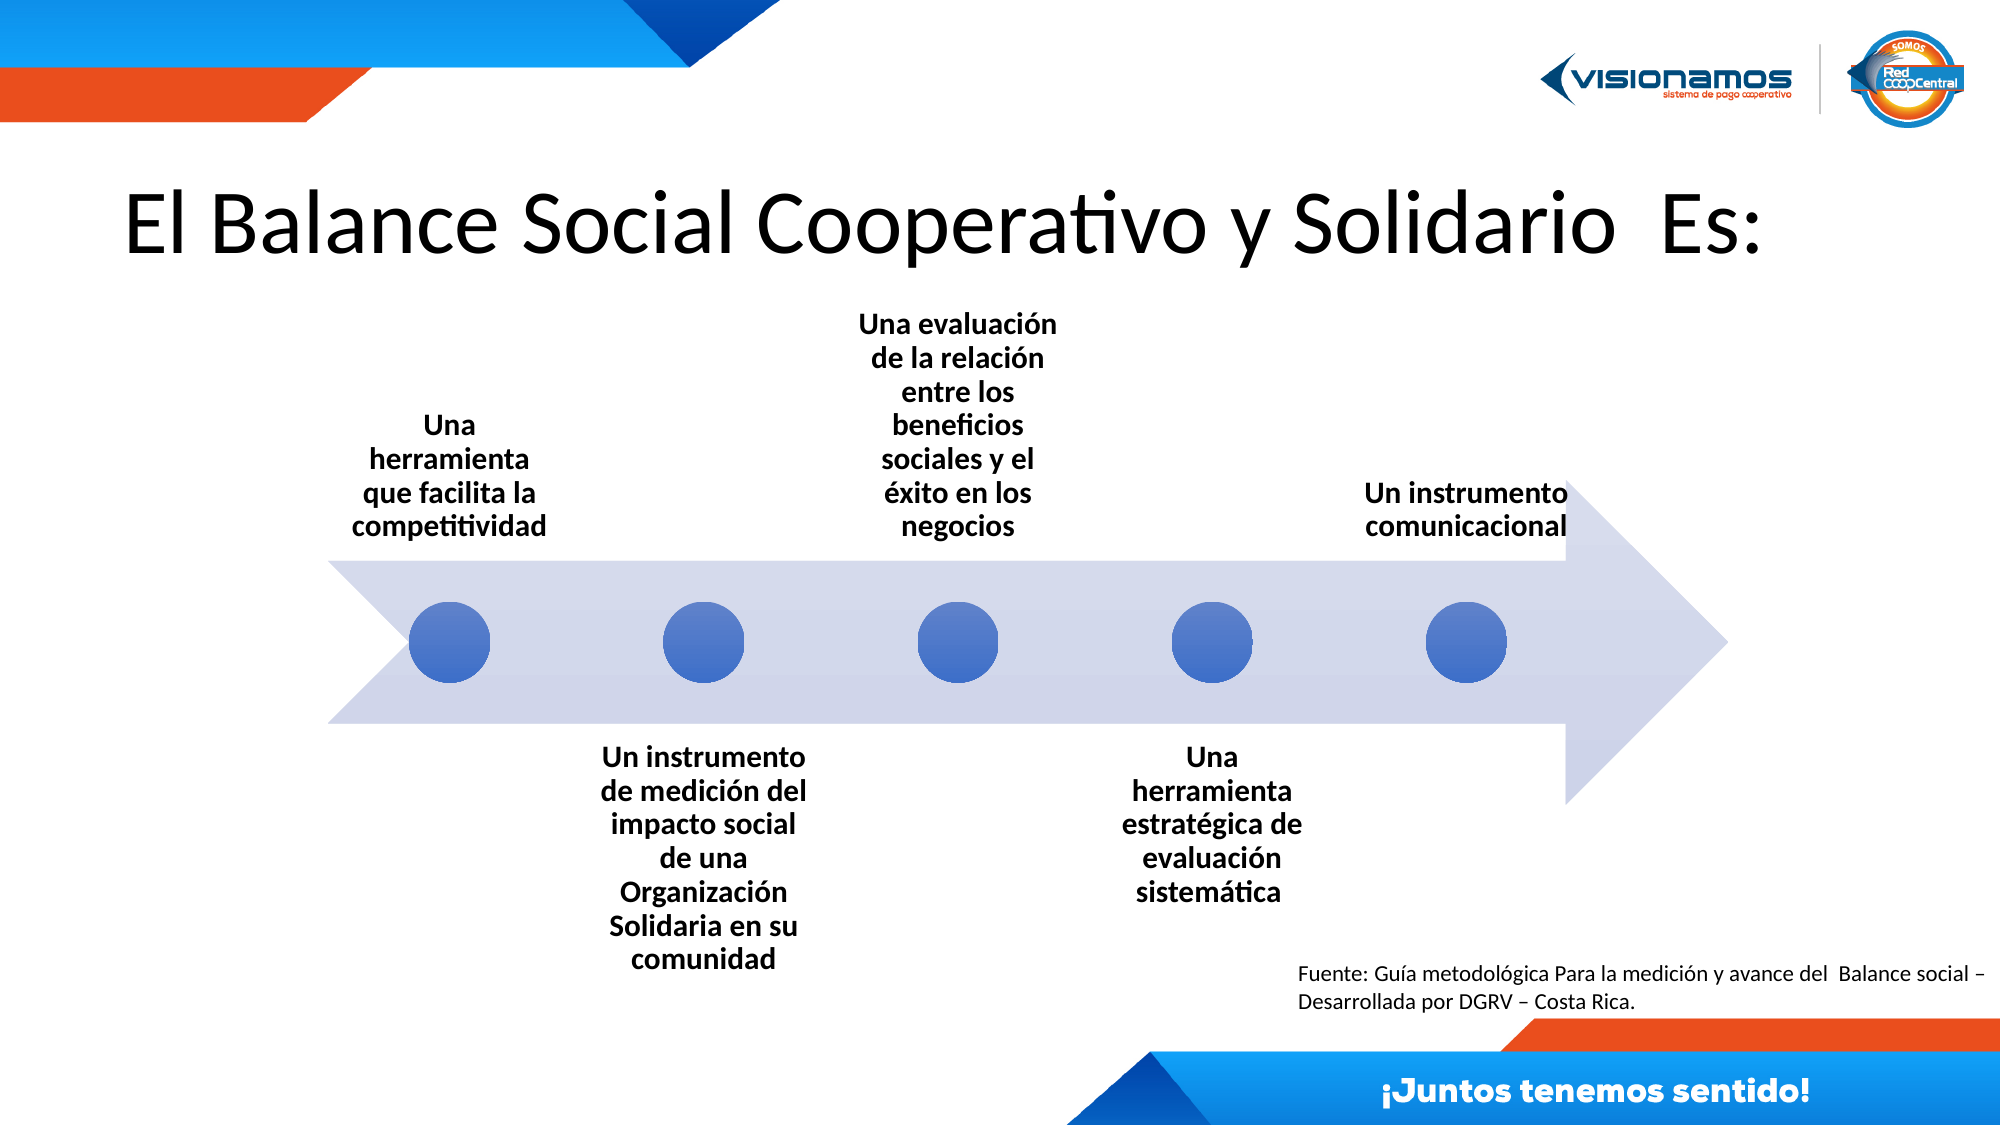

El Balance Social Cooperativo y Solidario  Es:
Una herramienta que facilita la competitividad
Un instrumento de medición del impacto social de una Organización Solidaria en su comunidad
Una evaluación de la relación entre los beneficios sociales y el éxito en los negocios
Una herramienta estratégica de evaluación sistemática
Un instrumento comunicacional
Fuente: Guía metodológica Para la medición y avance del  Balance social – Desarrollada por DGRV – Costa Rica.